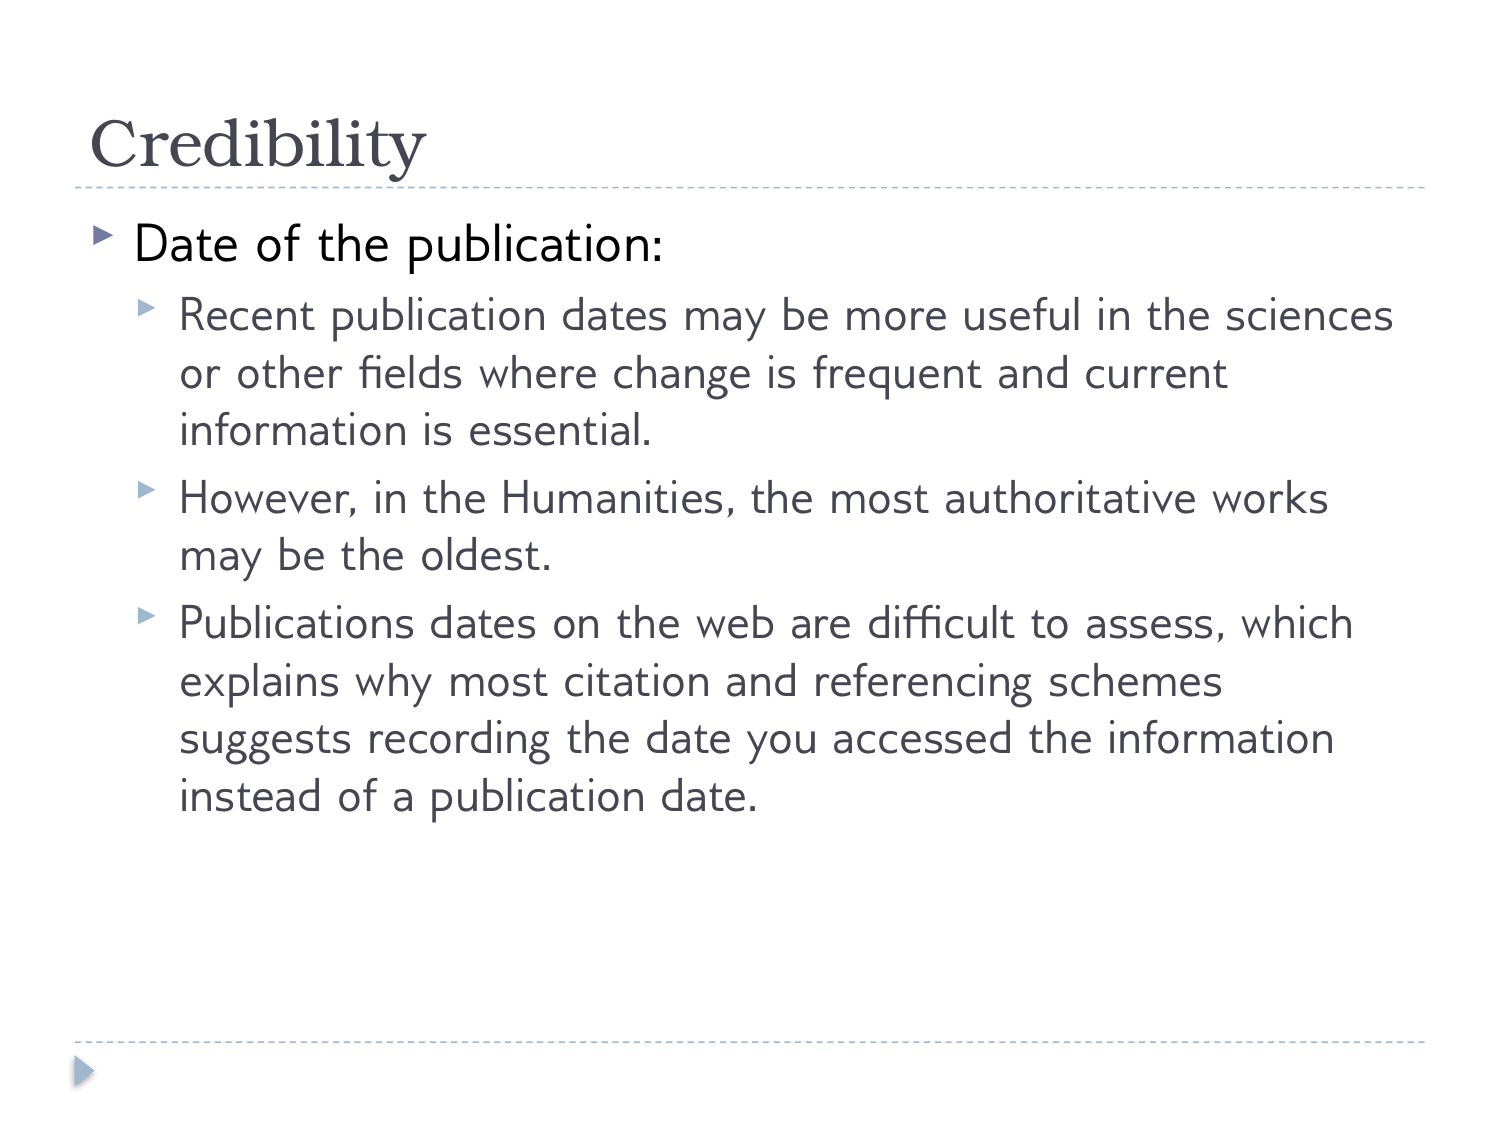

# Credibility
Date of the publication:
Recent publication dates may be more useful in the sciences or other fields where change is frequent and current information is essential.
However, in the Humanities, the most authoritative works may be the oldest.
Publications dates on the web are difficult to assess, which explains why most citation and referencing schemes suggests recording the date you accessed the information instead of a publication date.